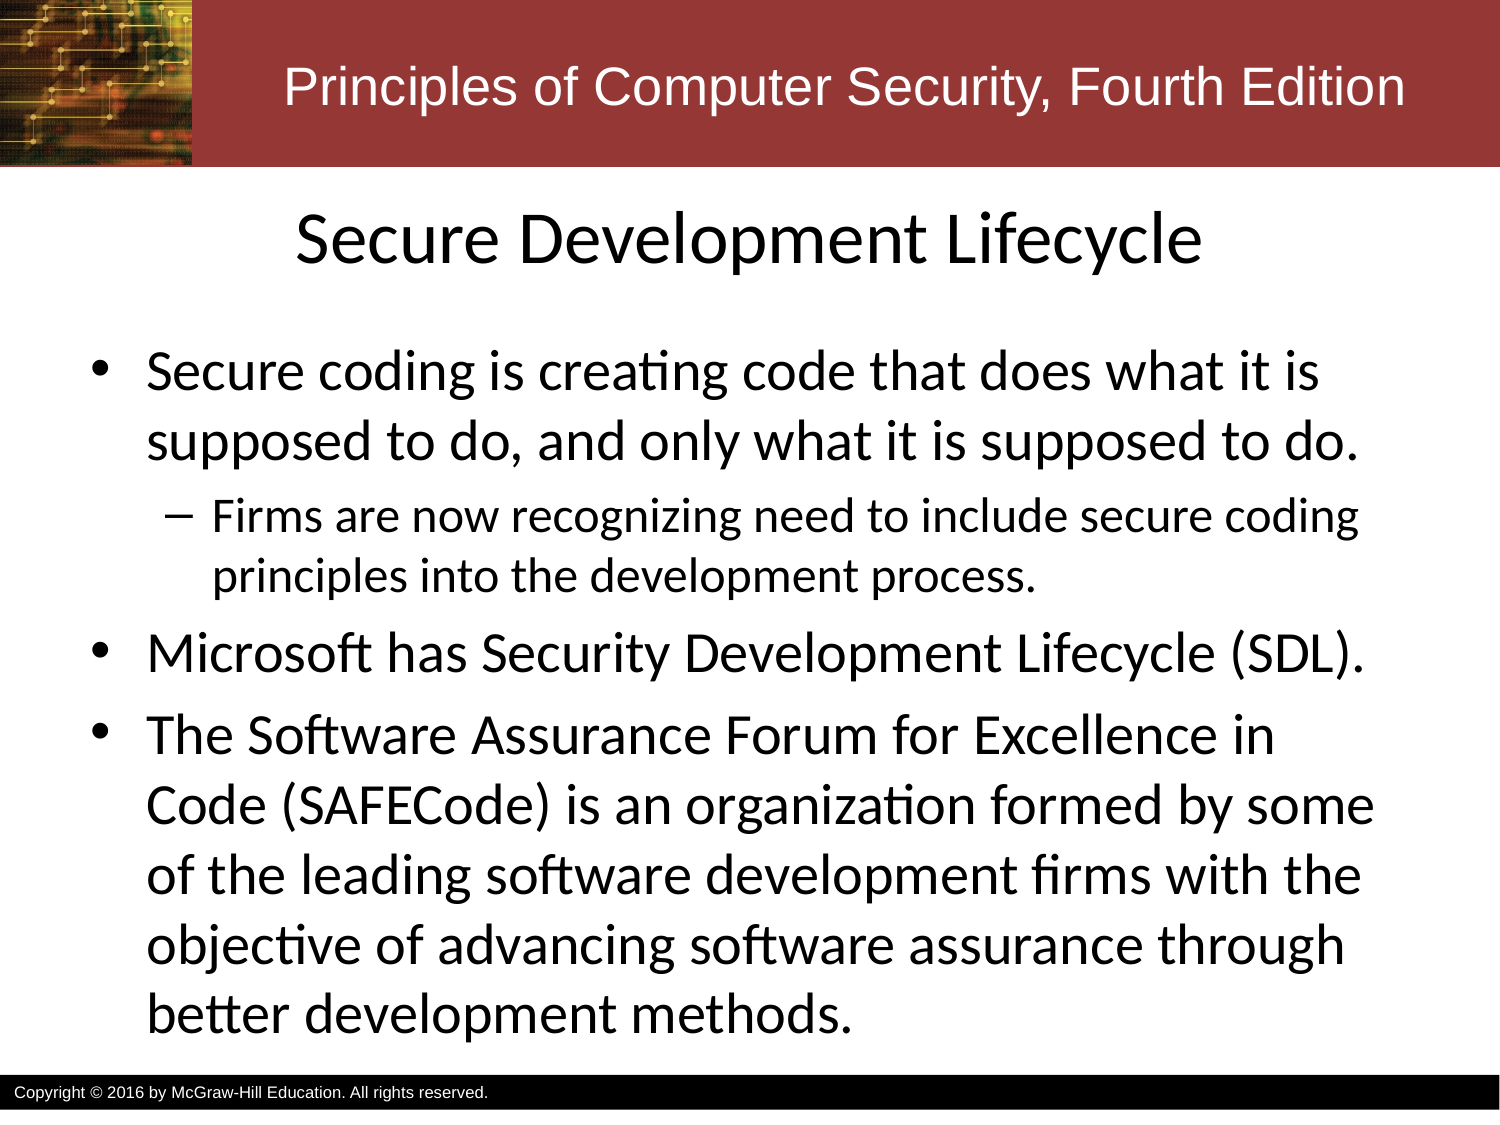

# Secure Development Lifecycle
Secure coding is creating code that does what it is supposed to do, and only what it is supposed to do.
Firms are now recognizing need to include secure coding principles into the development process.
Microsoft has Security Development Lifecycle (SDL).
The Software Assurance Forum for Excellence in Code (SAFECode) is an organization formed by some of the leading software development firms with the objective of advancing software assurance through better development methods.